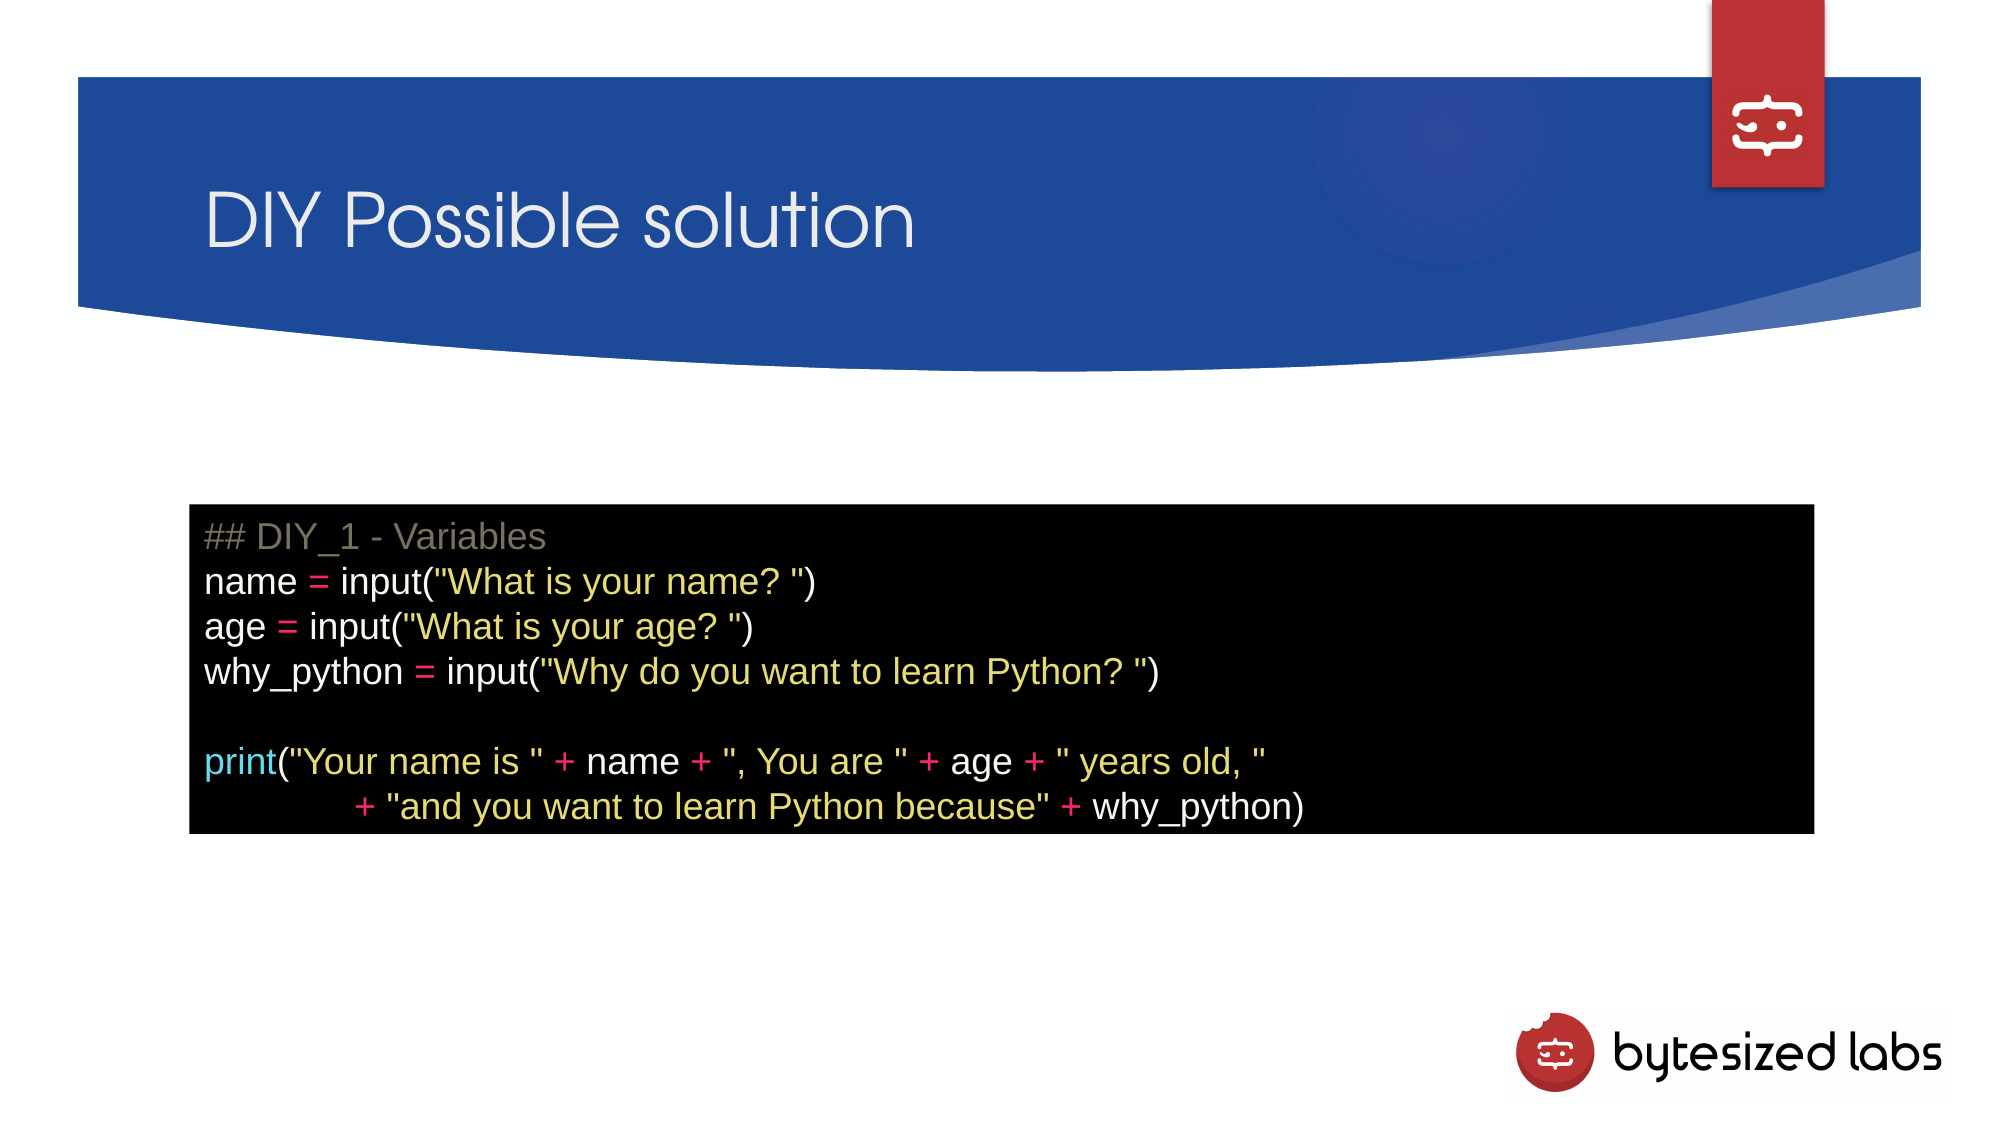

# DIY Possible solution
## DIY_1 - Variables
name = input("What is your name? ")
age = input("What is your age? ")
why_python = input("Why do you want to learn Python? ")

print("Your name is " + name + ", You are " + age + " years old, "
	+ "and you want to learn Python because" + why_python)